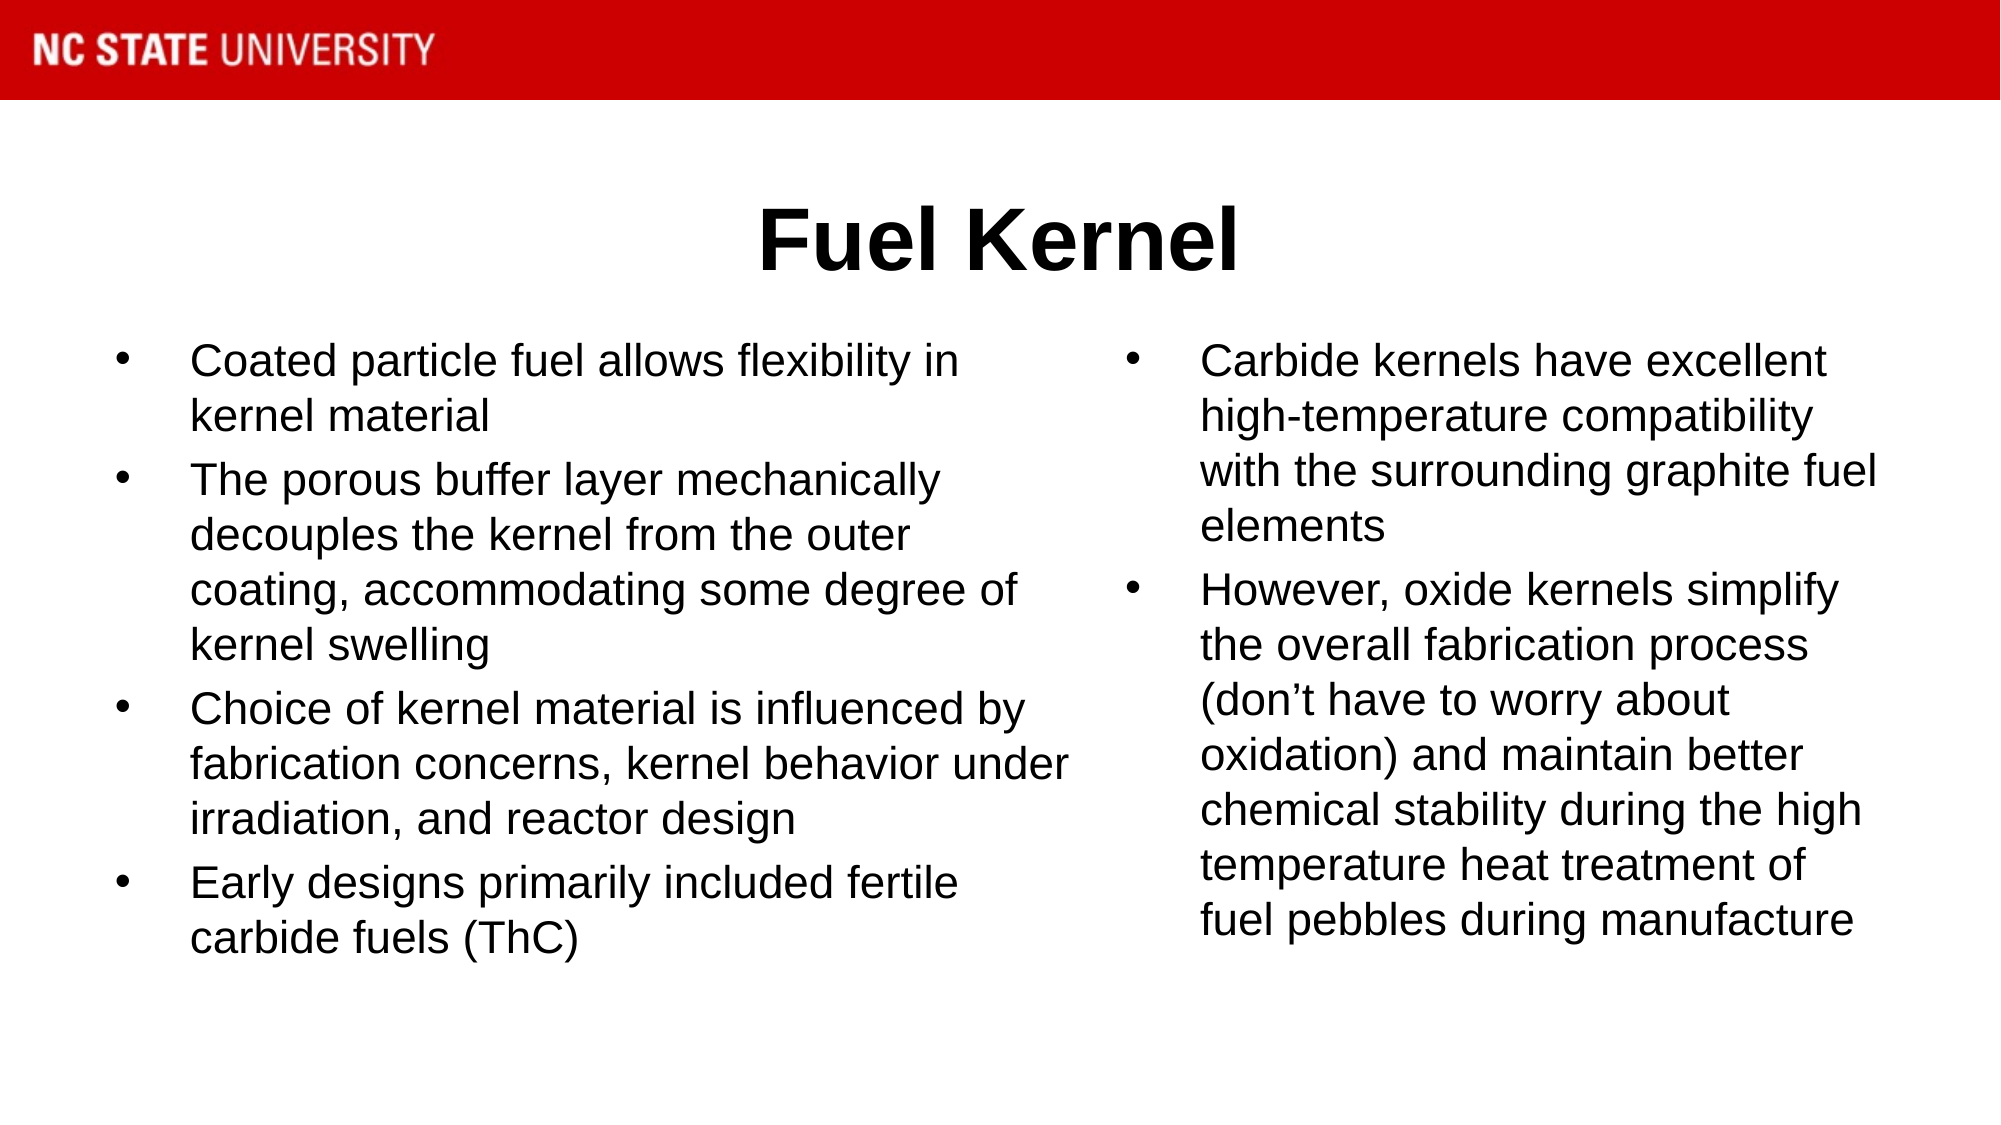

# Fuel Kernel
Coated particle fuel allows flexibility in kernel material
The porous buffer layer mechanically decouples the kernel from the outer coating, accommodating some degree of kernel swelling
Choice of kernel material is influenced by fabrication concerns, kernel behavior under irradiation, and reactor design
Early designs primarily included fertile carbide fuels (ThC)

Carbide kernels have excellent high-temperature compatibility with the surrounding graphite fuel elements
However, oxide kernels simplify the overall fabrication process (don’t have to worry about oxidation) and maintain better chemical stability during the high temperature heat treatment of fuel pebbles during manufacture